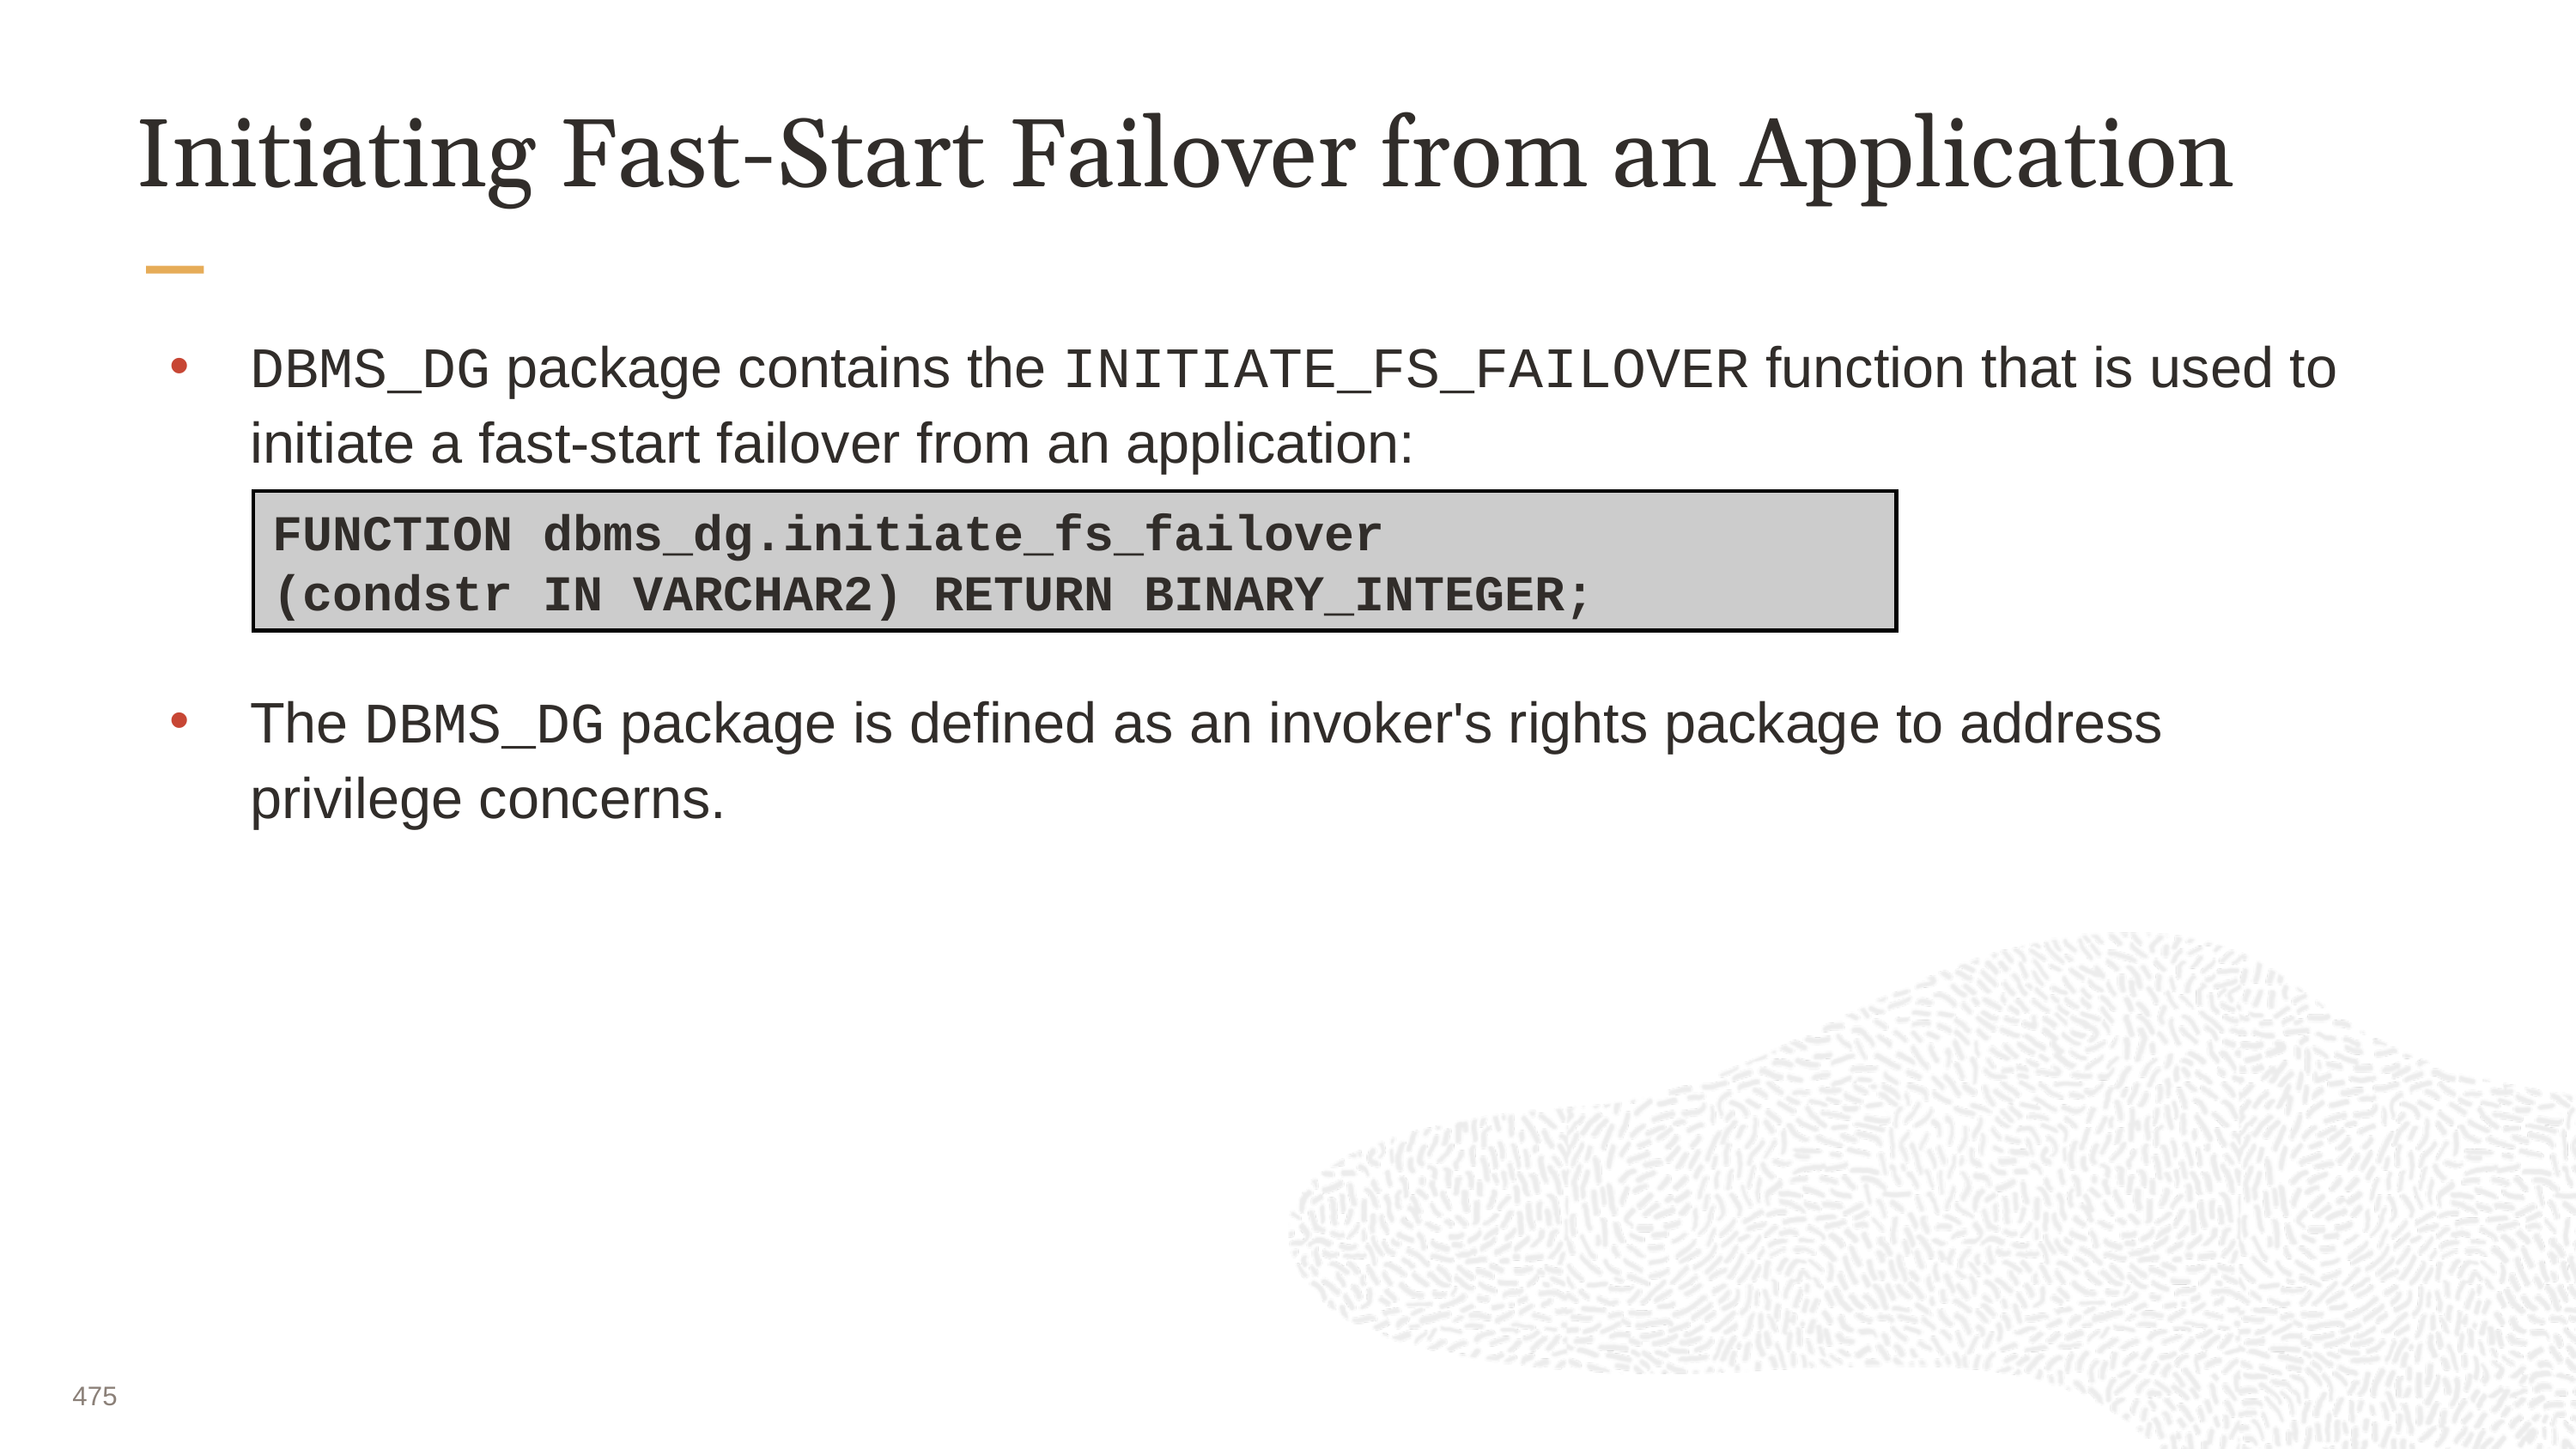

# Initiating Fast-Start Failover from an Application
DBMS_DG package contains the INITIATE_FS_FAILOVER function that is used to initiate a fast-start failover from an application:

The DBMS_DG package is defined as an invoker's rights package to address privilege concerns.
FUNCTION dbms_dg.initiate_fs_failover            (condstr IN VARCHAR2) RETURN BINARY_INTEGER;